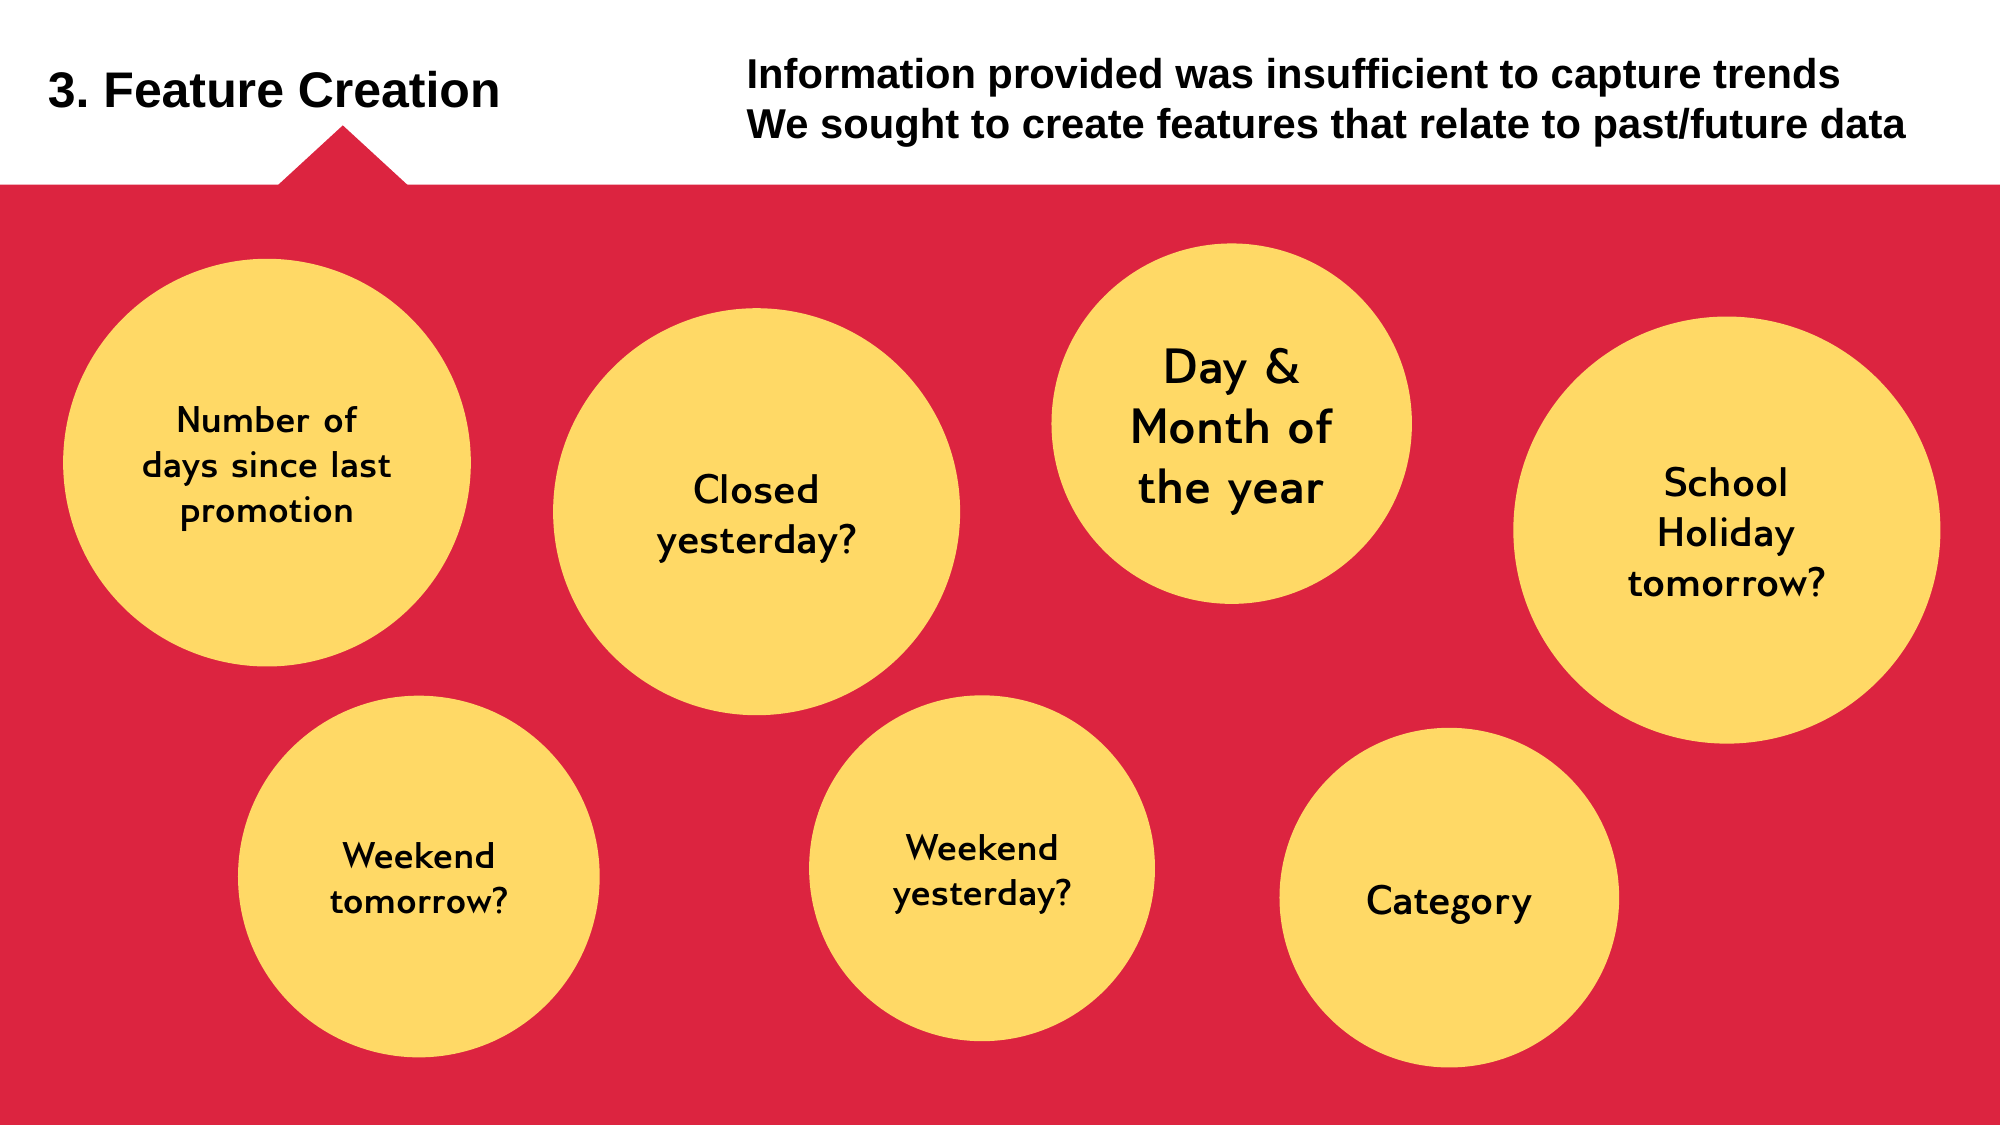

Information provided was insufficient to capture trends
We sought to create features that relate to past/future data
3. Feature Creation

Presentation Outline

Day & Month of the year
Number of days since last promotion
Closed yesterday?
School Holiday tomorrow?
Weekend yesterday?
Weekend tomorrow?
Category